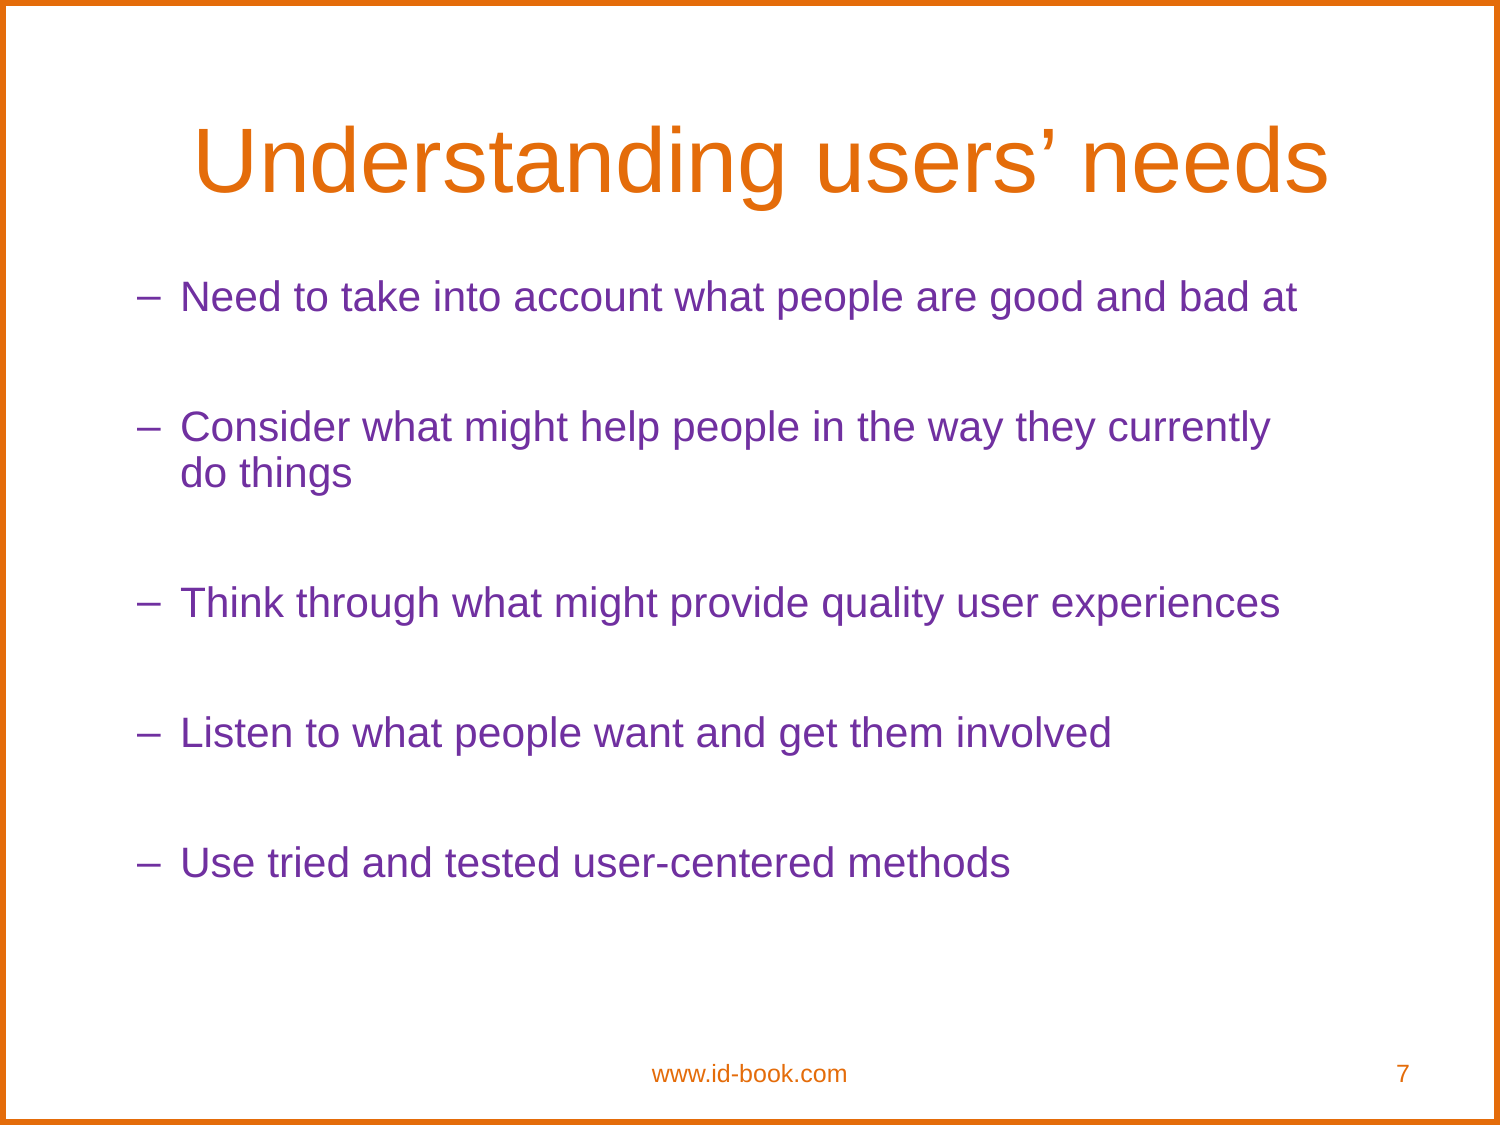

# Understanding users’ needs
Need to take into account what people are good and bad at

Consider what might help people in the way they currently do things

Think through what might provide quality user experiences

Listen to what people want and get them involved

Use tried and tested user-centered methods
www.id-book.com
7